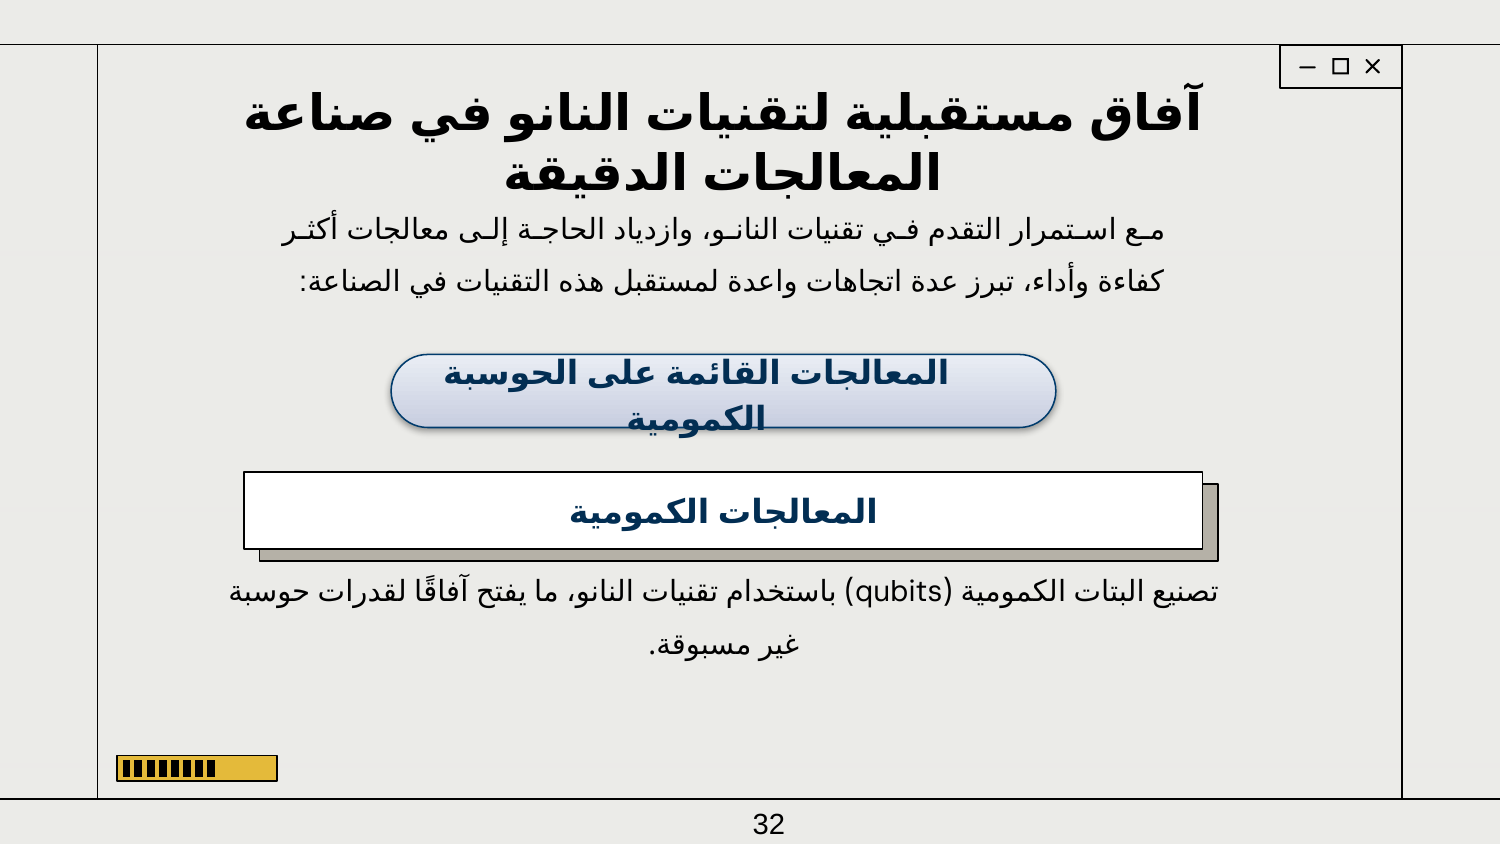

# آفاق مستقبلية لتقنيات النانو في صناعة المعالجات الدقيقة
مع استمرار التقدم في تقنيات النانو، وازدياد الحاجة إلى معالجات أكثر كفاءة وأداء، تبرز عدة اتجاهات واعدة لمستقبل هذه التقنيات في الصناعة:

المعالجات القائمة على الحوسبة الكمومية
المعالجات الكمومية

تصنيع البتات الكمومية (qubits) باستخدام تقنيات النانو، ما يفتح آفاقًا لقدرات حوسبة غير مسبوقة.
32